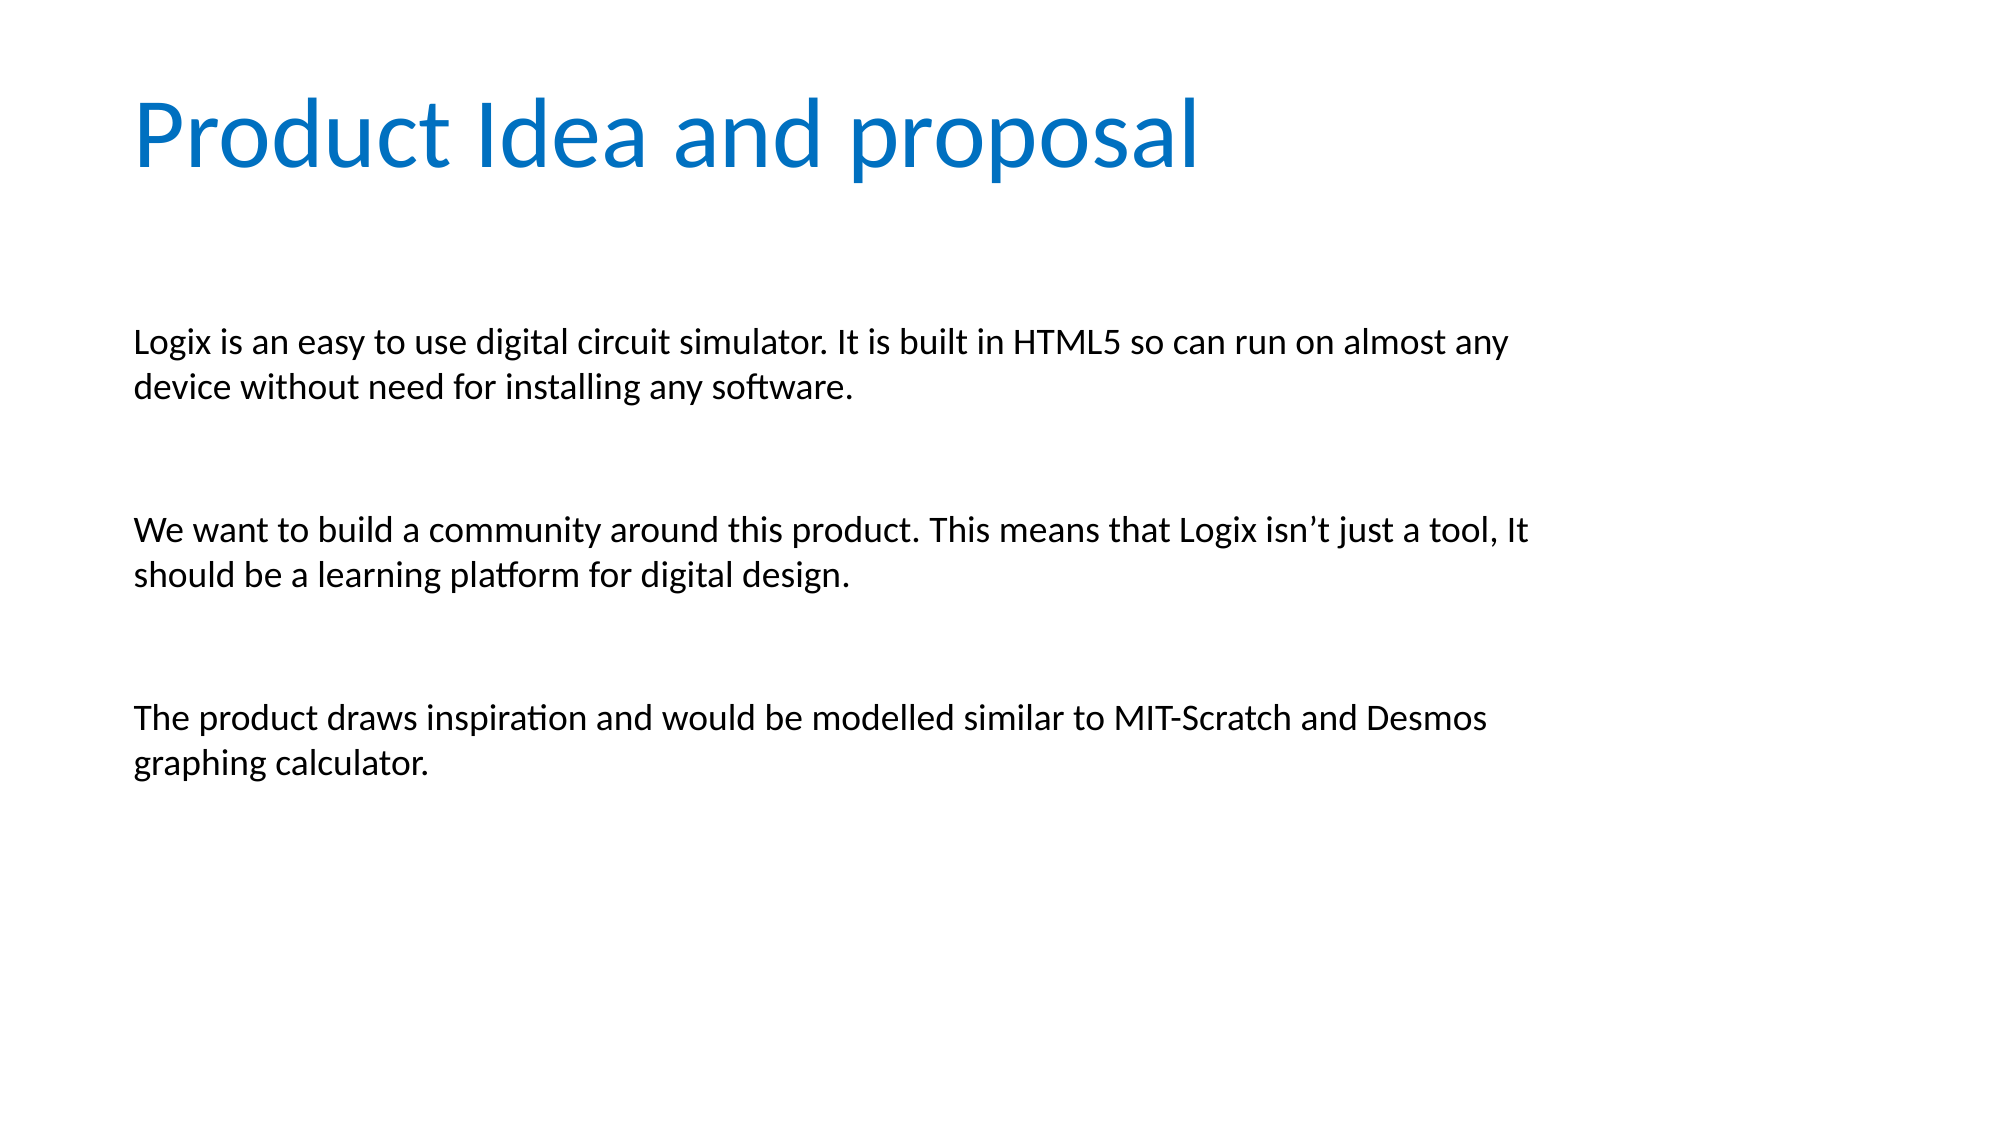

# Product Idea and proposal
Logix is an easy to use digital circuit simulator. It is built in HTML5 so can run on almost any device without need for installing any software.
We want to build a community around this product. This means that Logix isn’t just a tool, It should be a learning platform for digital design.
The product draws inspiration and would be modelled similar to MIT-Scratch and Desmos graphing calculator.